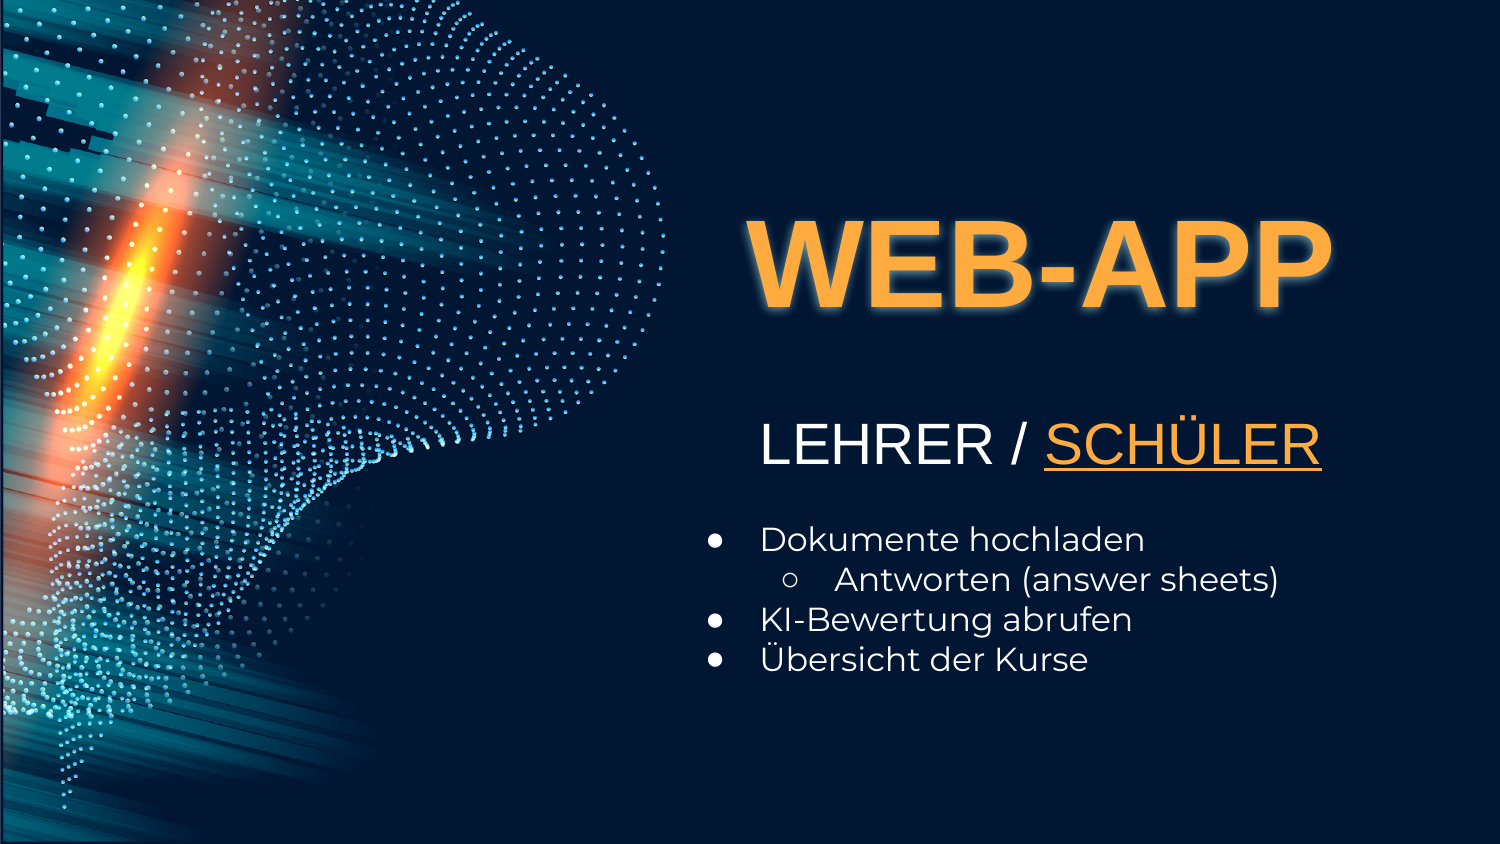

# WEB-APP
LEHRER / SCHÜLER
Dokumente hochladen
Antworten (answer sheets)
KI-Bewertung abrufen
Übersicht der Kurse